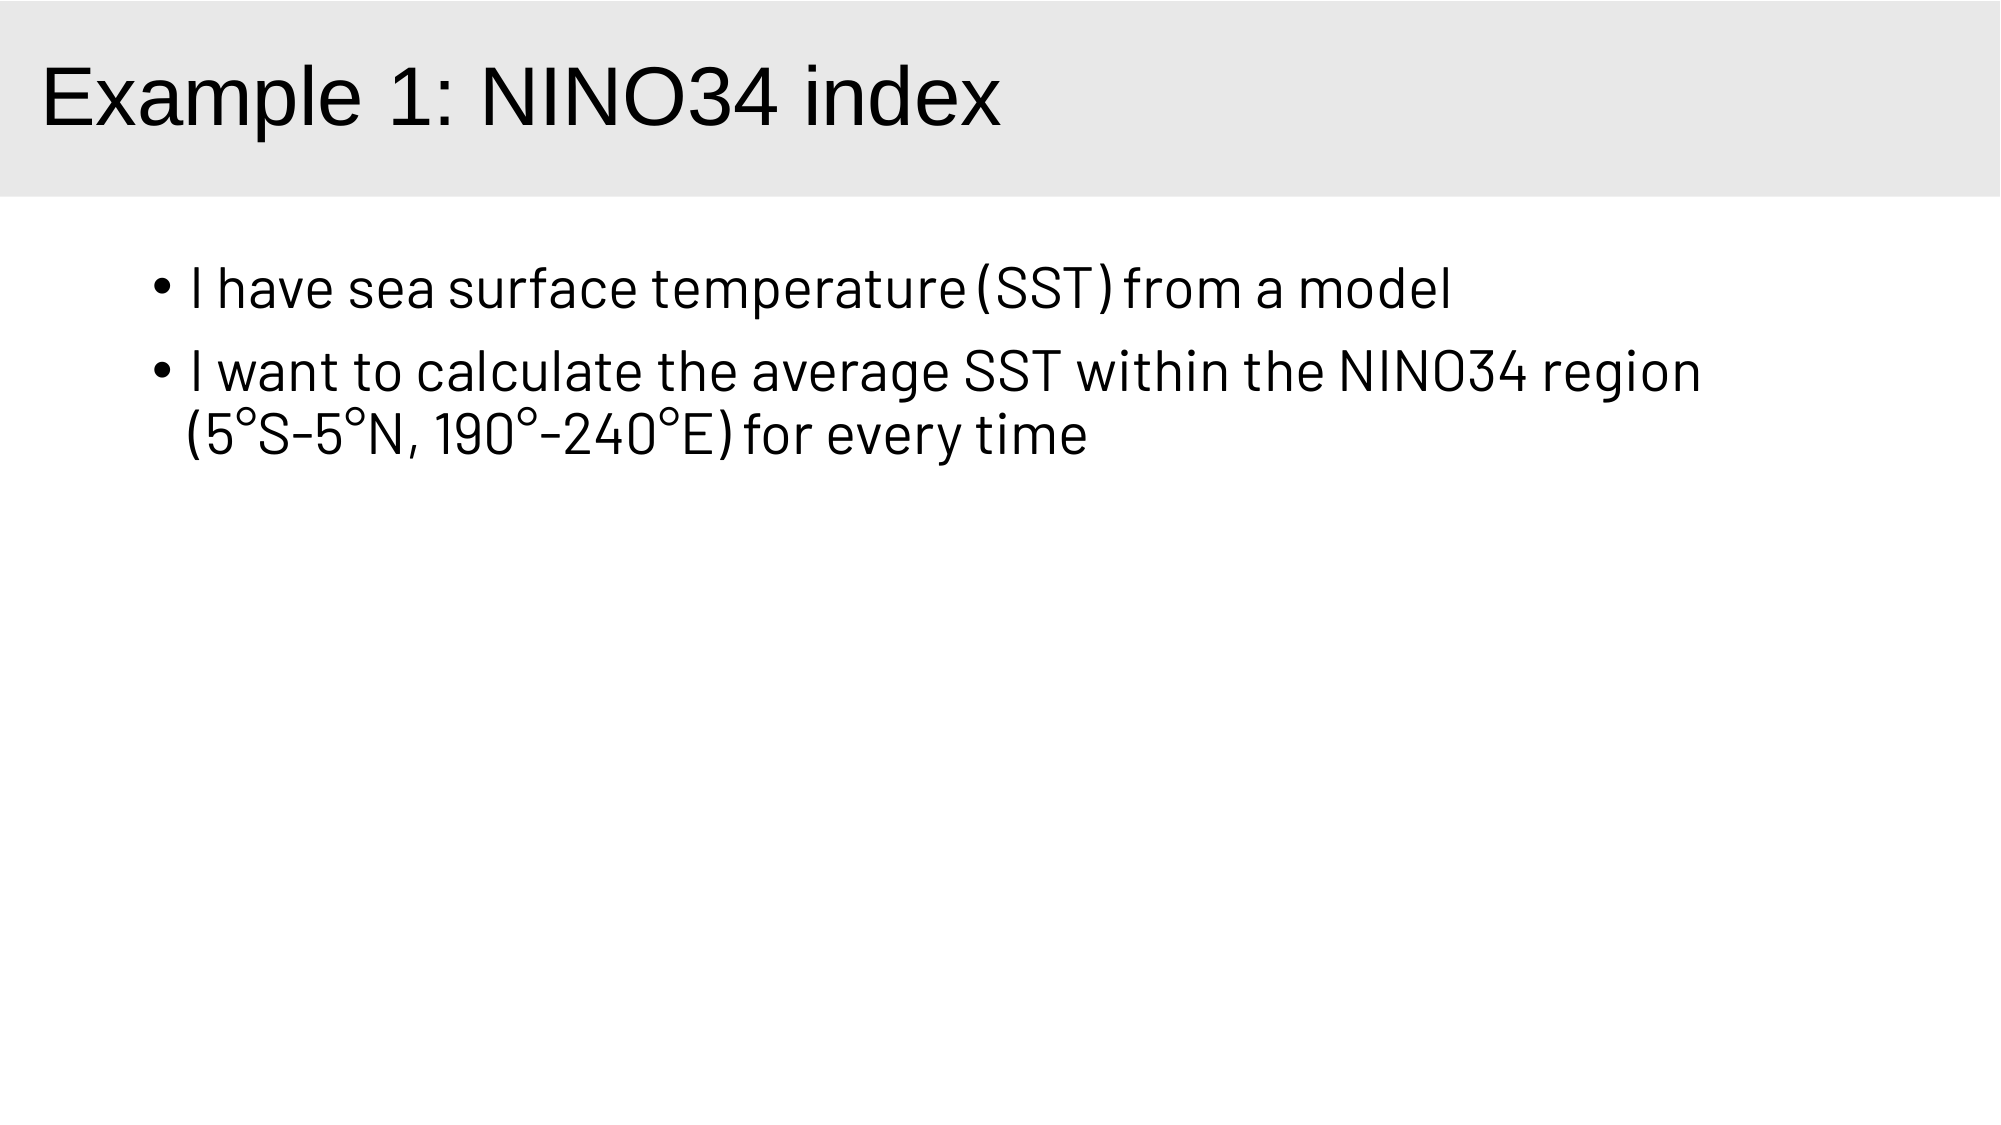

Example 1: NINO34 index
I have sea surface temperature (SST) from a model
I want to calculate the average SST within the NINO34 region
(5°S-5°N, 190°-240°E) for every time